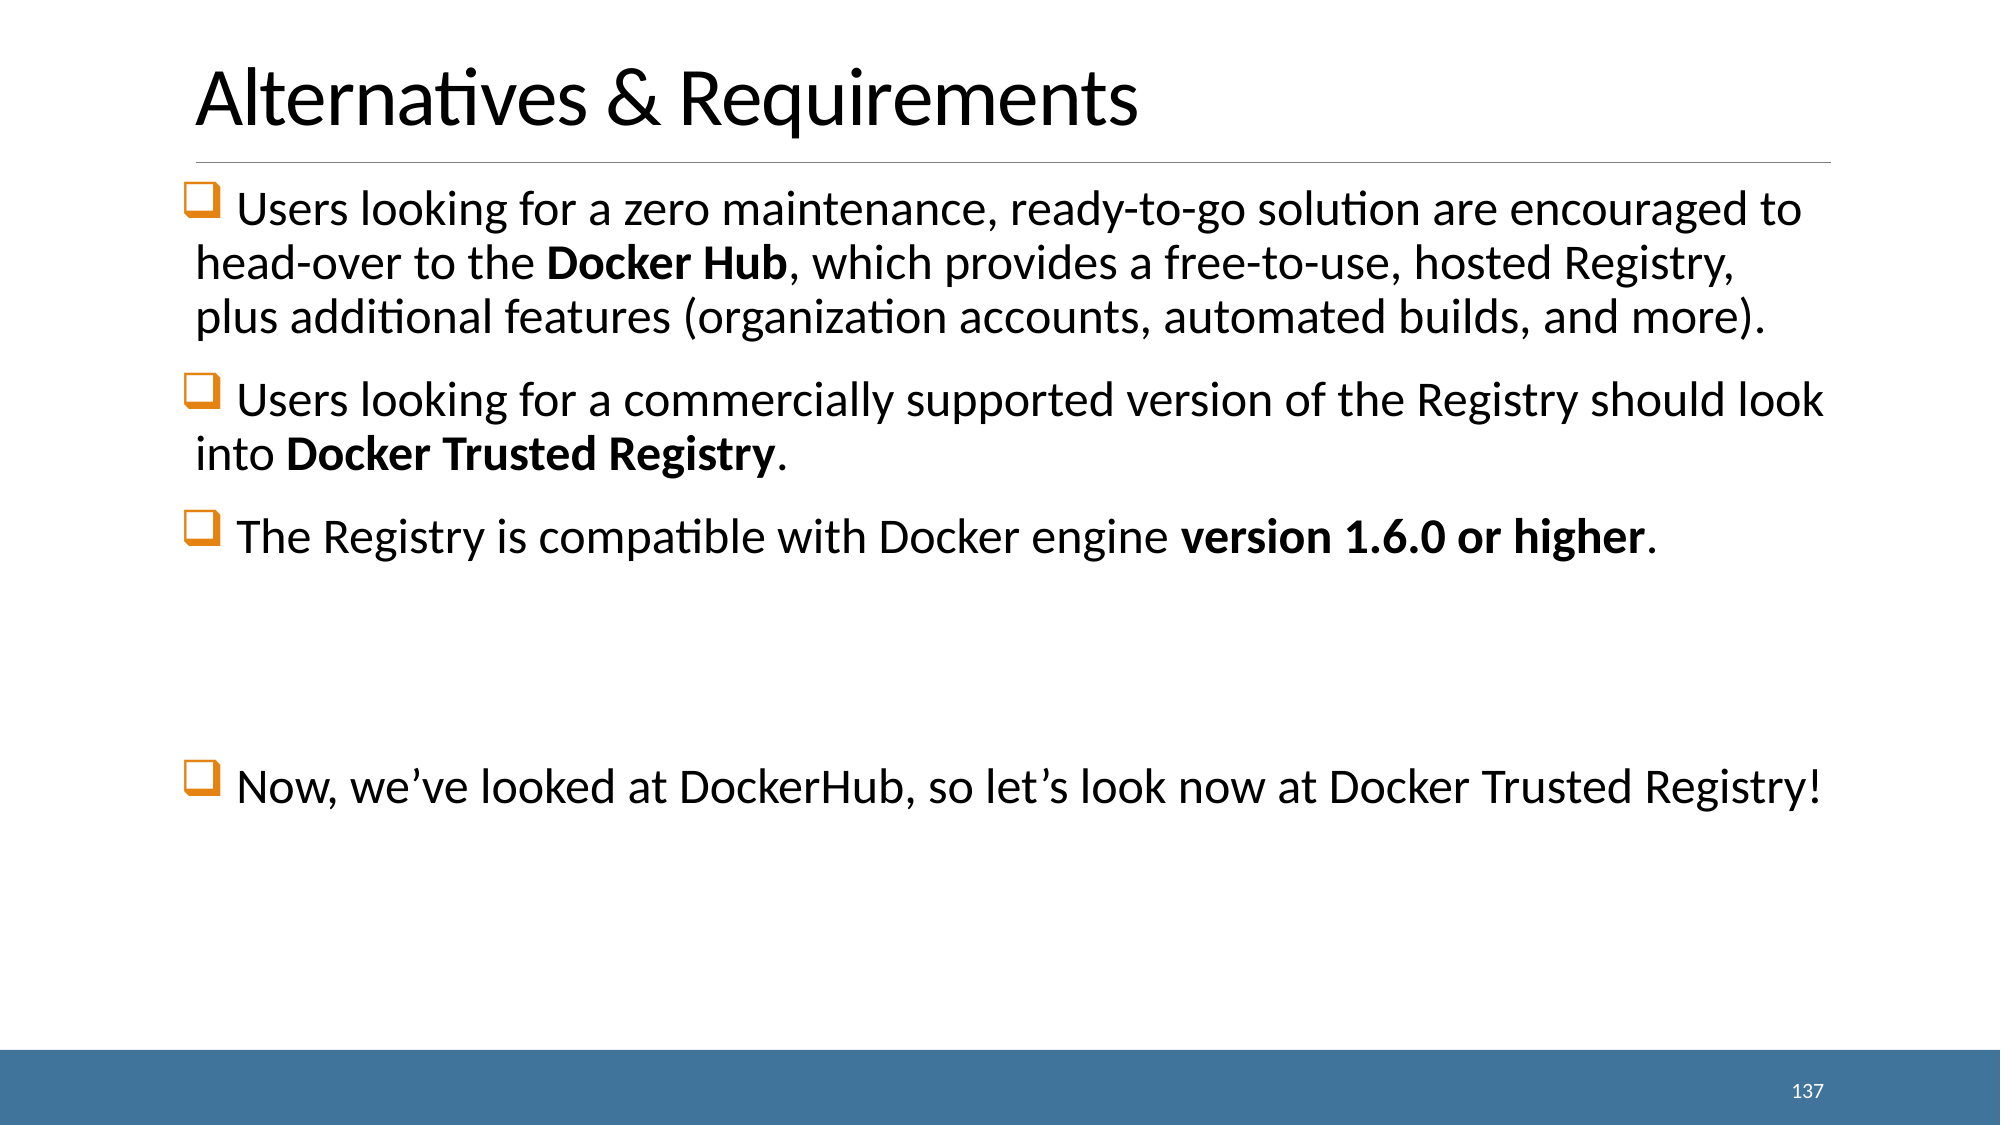

# Alternatives & Requirements
 Users looking for a zero maintenance, ready-to-go solution are encouraged to head-over to the Docker Hub, which provides a free-to-use, hosted Registry, plus additional features (organization accounts, automated builds, and more).
 Users looking for a commercially supported version of the Registry should look into Docker Trusted Registry.
 The Registry is compatible with Docker engine version 1.6.0 or higher.

 Now, we’ve looked at DockerHub, so let’s look now at Docker Trusted Registry!

137